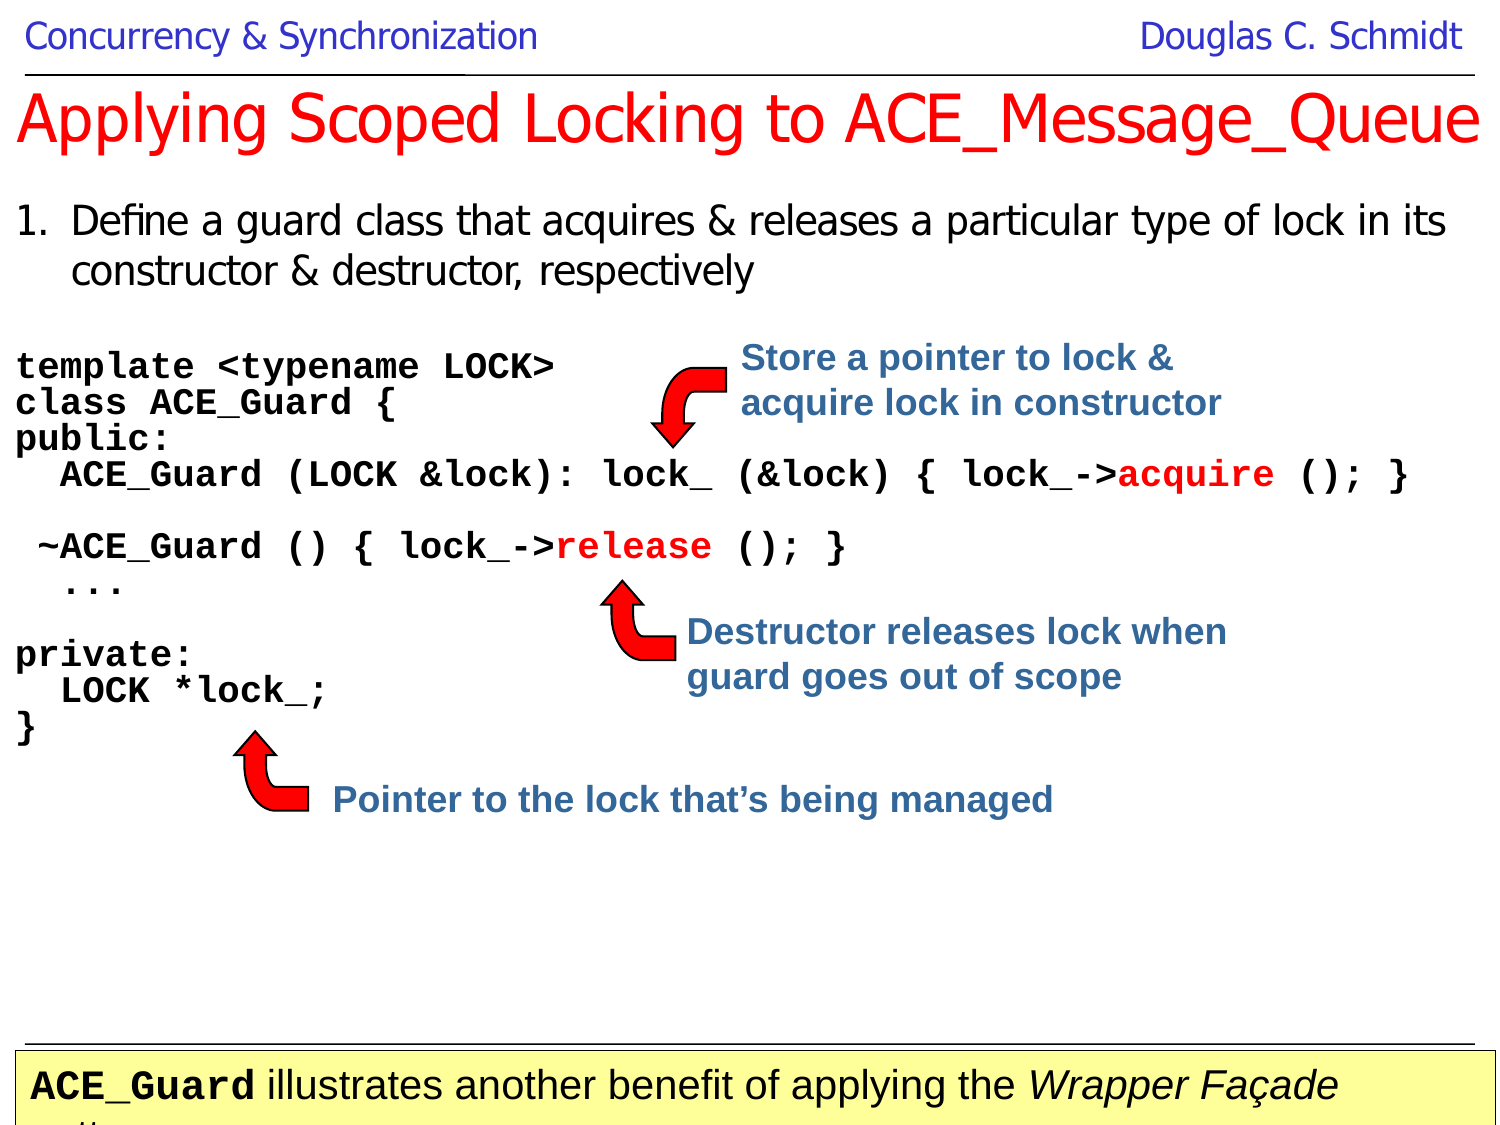

# Applying Scoped Locking to ACE_Message_Queue
Define a guard class that acquires & releases a particular type of lock in its constructor & destructor, respectively
Store a pointer to lock & acquire lock in constructor
template <typename LOCK>
class ACE_Guard {
public:
  ACE_Guard (LOCK &lock): lock_ (&lock) { lock_->acquire (); }

 ~ACE_Guard () { lock_->release (); }
  ...

private:
  LOCK *lock_;
}

Destructor releases lock when guard goes out of scope

 Pointer to the lock that’s being managed

ACE_Guard illustrates another benefit of applying the Wrapper Façade pattern